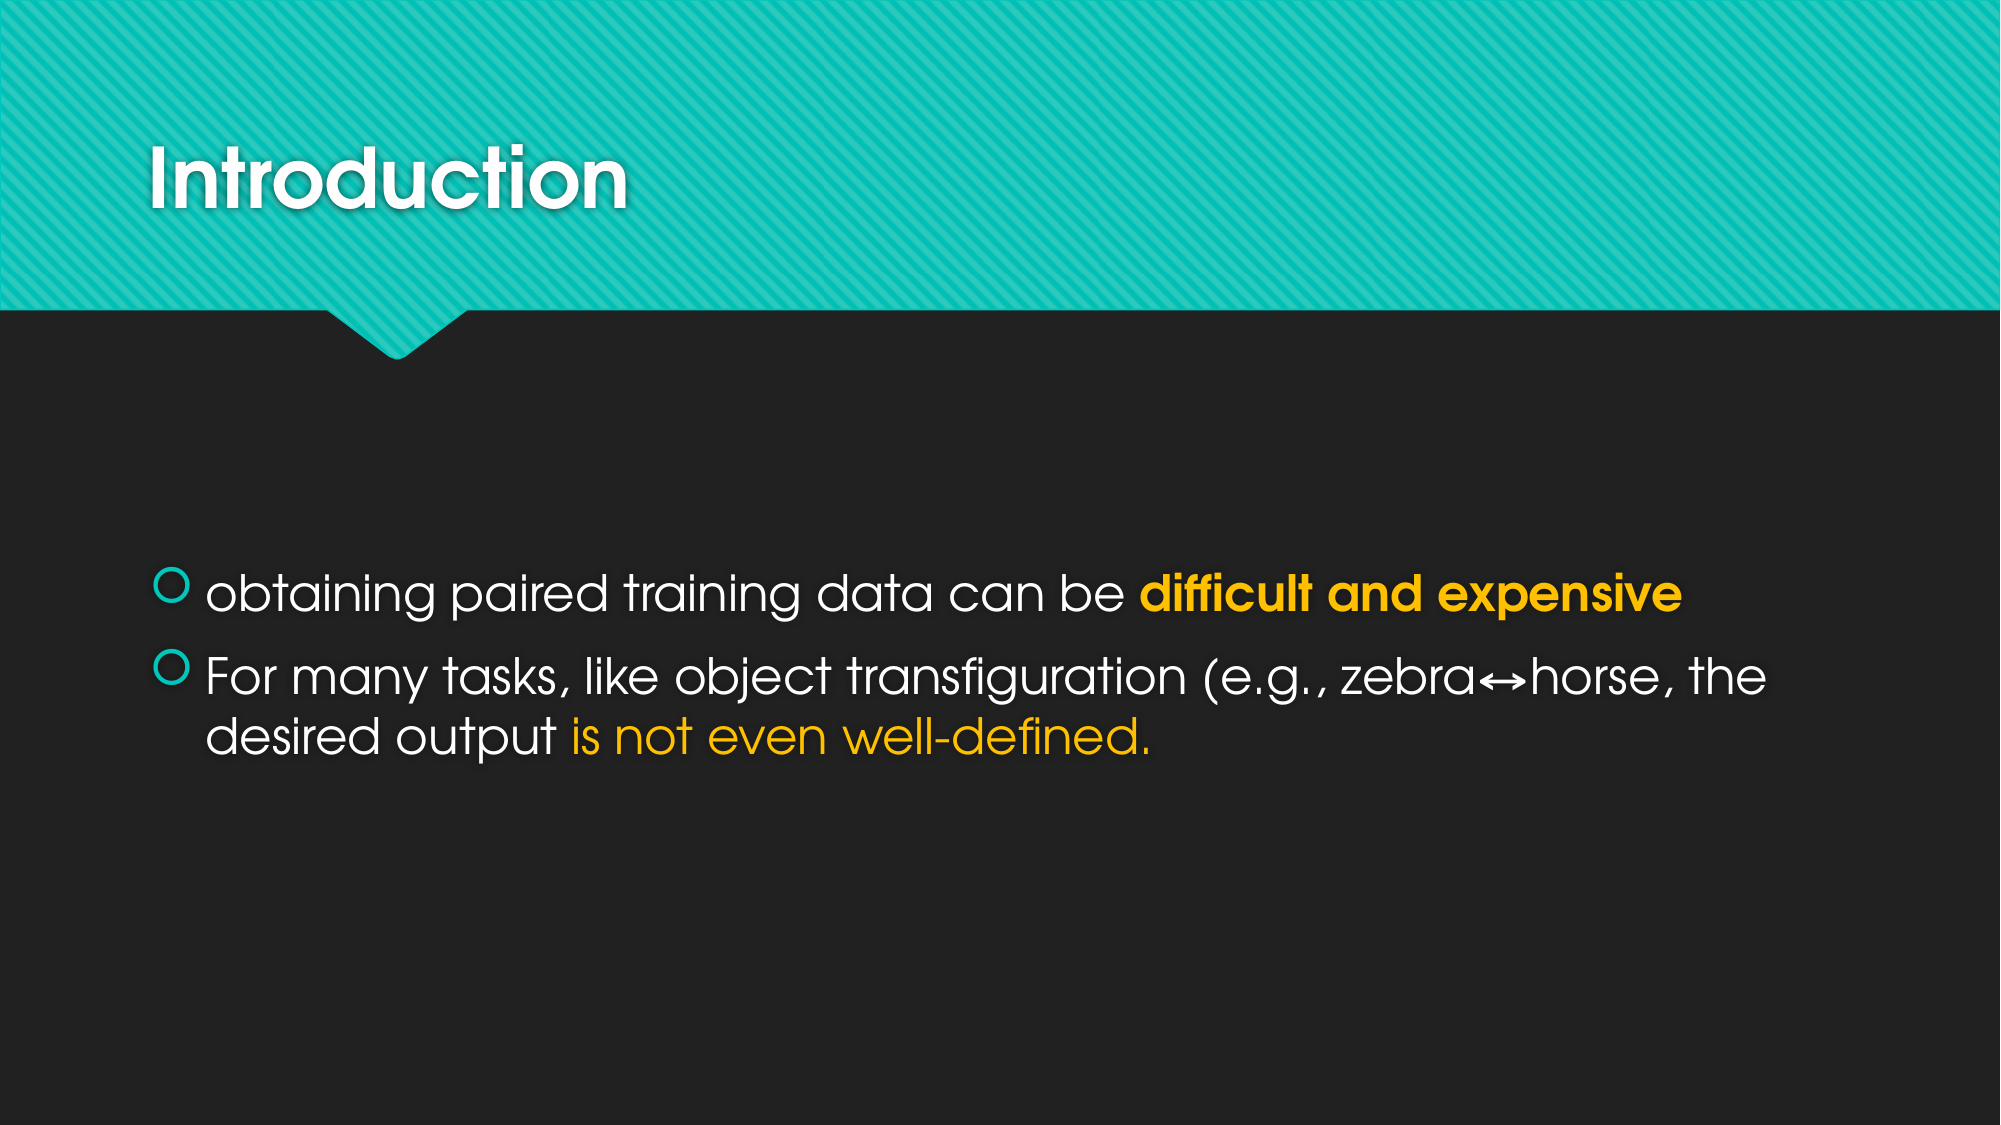

# Introduction
obtaining paired training data can be difficult and expensive
For many tasks, like object transfiguration (e.g., zebra↔horse, the desired output is not even well-defined.